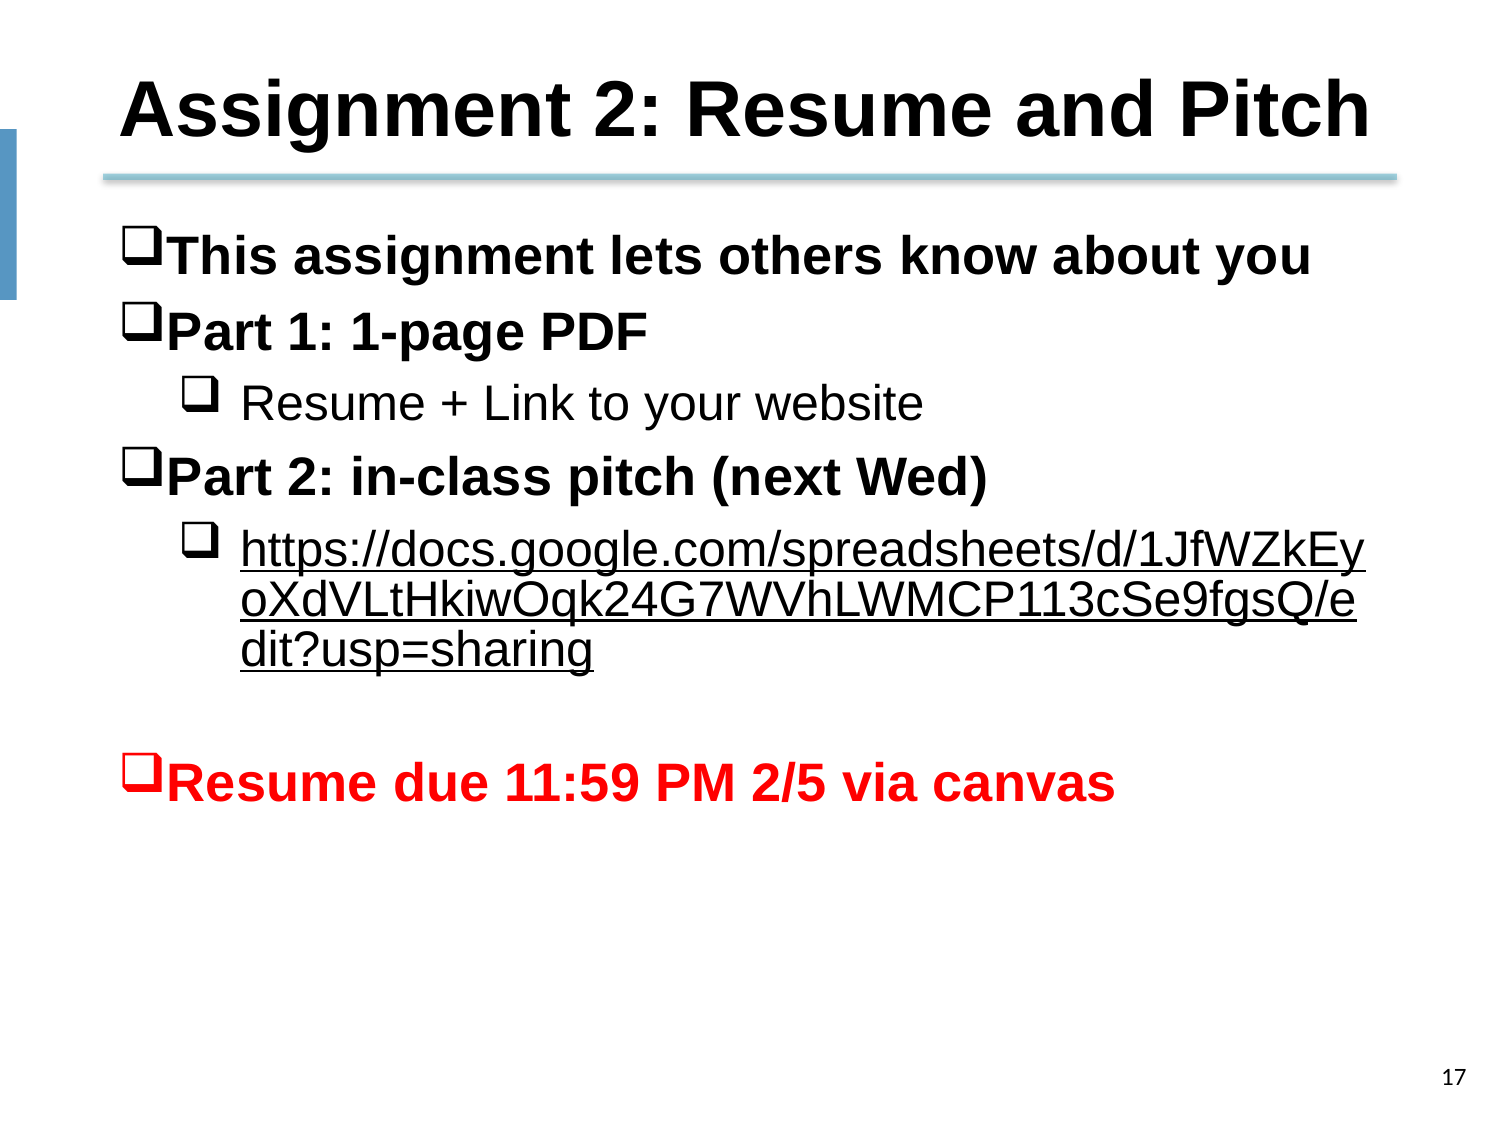

# Assignment 2: Resume and Pitch
This assignment lets others know about you
Part 1: 1-page PDF
Resume + Link to your website
Part 2: in-class pitch (next Wed)
https://docs.google.com/spreadsheets/d/1JfWZkEyoXdVLtHkiwOqk24G7WVhLWMCP113cSe9fgsQ/edit?usp=sharing
Resume due 11:59 PM 2/5 via canvas

17